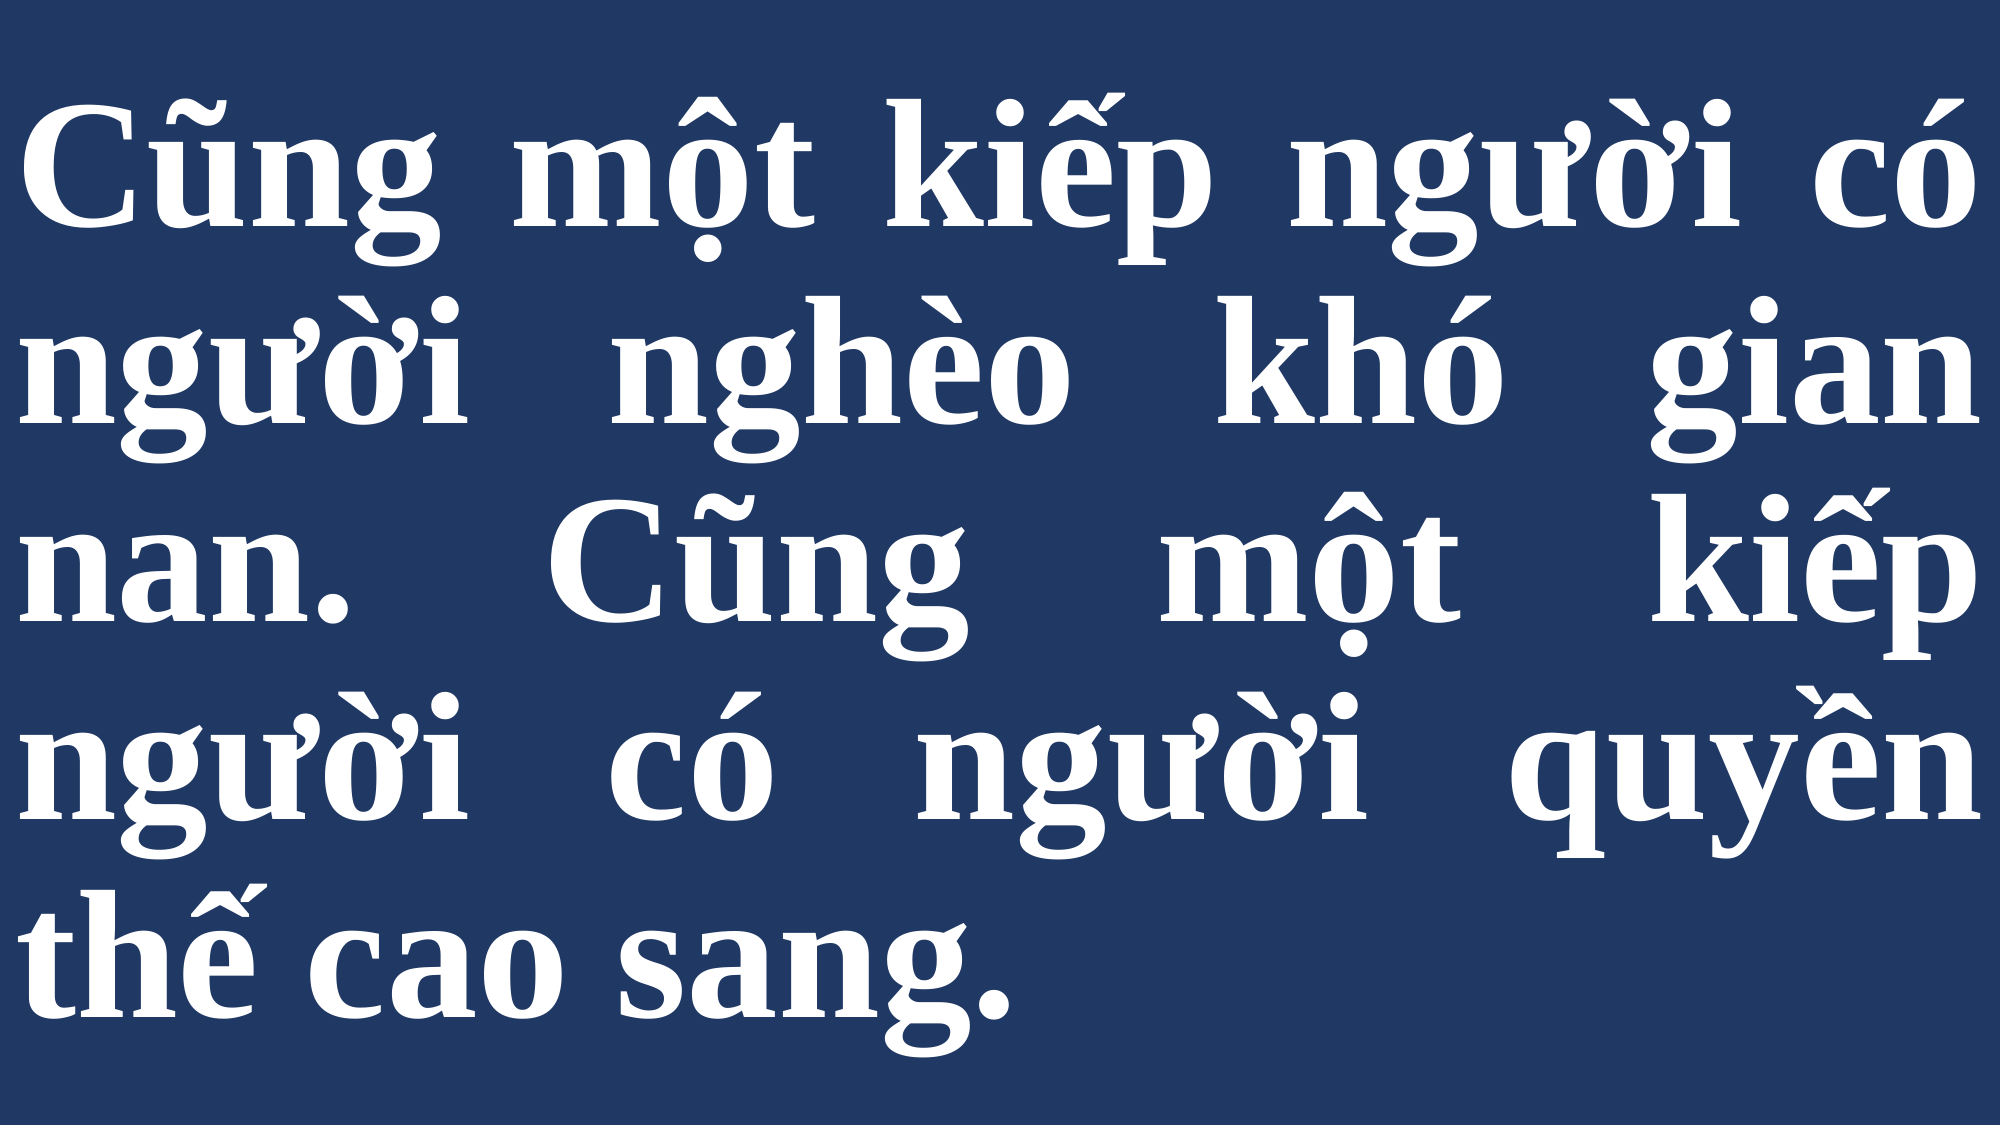

# Cũng một kiếp người có người nghèo khó gian nan. Cũng một kiếp người có người quyền thế cao sang.